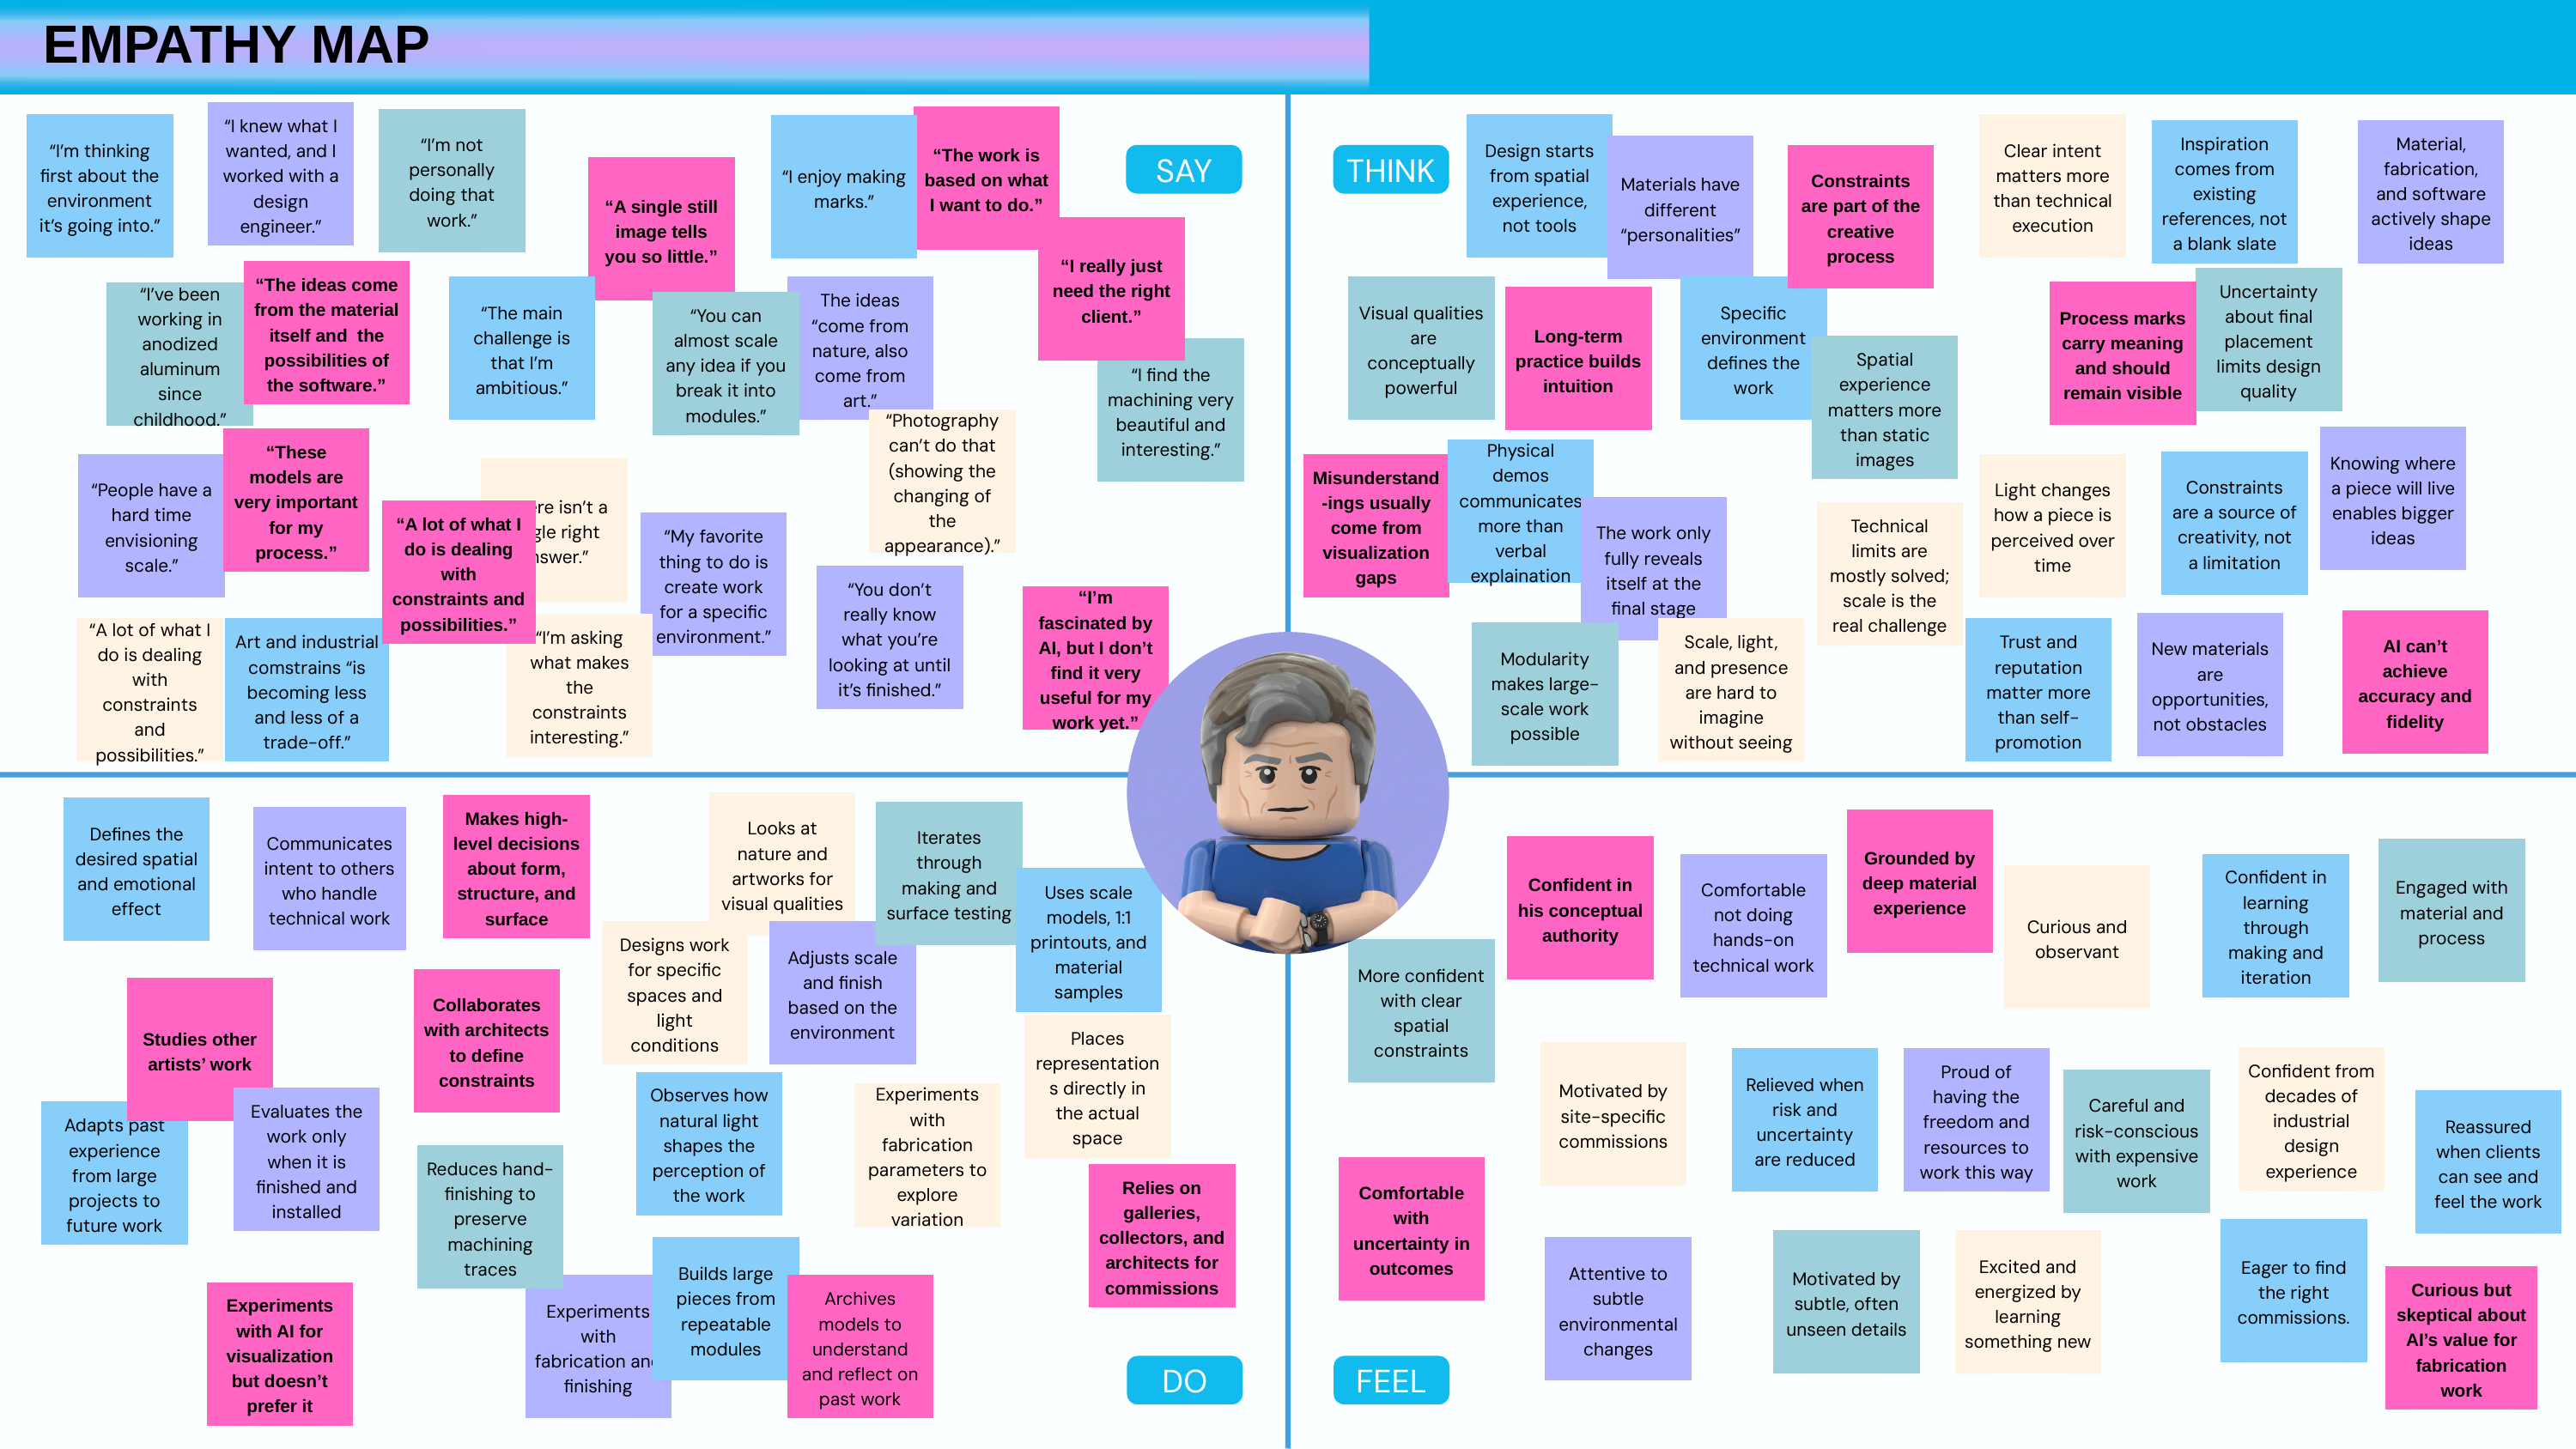

EMPATHY MAP

“I knew what I wanted, and I worked with a design engineer.”

“The work is based on what I want to do.”

“I’m not personally doing that work.”

“I’m thinking first about the environment it’s going into.”

Design starts from spatial experience, not tools

Clear intent matters more than technical execution

“I enjoy making marks.”

Inspiration comes from existing references, not a blank slate

Material, fabrication, and software actively shape ideas

Materials have different “personalities”

SAY

THINK

Constraints are part of the creative process

“A single still image tells you so little.”

“I really just need the right client.”

“The ideas come from the material itself and  the possibilities of the software.”

Uncertainty about final placement limits design quality

“The main challenge is that I’m ambitious.”

The ideas “come from nature, also come from art.”

Visual qualities  are conceptually powerful

Specific environment defines the work

Process marks carry meaning and should remain visible

“I’ve been working in anodized aluminum since childhood.”

Long-term practice builds intuition

“You can almost scale any idea if you break it into modules.”

Spatial experience matters more than static images

“I find the machining very beautiful and interesting.”

“Photography can’t do that (showing the changing of the appearance).”

Knowing where a piece will live enables bigger ideas

“These models are very important for my process.”

Physical demos communicates more than verbal explaination

Constraints are a source of creativity, not a limitation

“People have a hard time envisioning scale.”

Misunderstand-ings usually come from visualization gaps

Light changes how a piece is perceived over time

“There isn’t a single right answer.”

The work only fully reveals itself at the final stage

“A lot of what I do is dealing with constraints and possibilities.”

Technical limits are mostly solved; scale is the real challenge

“My favorite thing to do is create work for a specific environment.”

“You don’t really know what you’re looking at until it’s finished.”

“I’m fascinated by AI, but I don’t find it very useful for my work yet.”

AI can’t achieve accuracy and fidelity

New materials are opportunities, not obstacles

“I’m asking what makes the constraints interesting.”

“A lot of what I do is dealing with constraints and possibilities.”

Art and industrial comstrains “is becoming less and less of a trade-off.”

Scale, light, and presence are hard to imagine without seeing

Trust and reputation matter more than self-promotion

Modularity makes large-scale work possible

Looks at nature and artworks for visual qualities

Makes high-level decisions about form, structure, and surface

Defines the desired spatial and emotional effect

Iterates through making and surface testing

Communicates intent to others who handle technical work

Grounded by deep material experience

Confident in his conceptual authority

Engaged with material and process

Comfortable not doing hands-on technical work

Confident in learning through making and iteration

Curious and observant

Uses scale models, 1:1 printouts, and material samples

Designs work for specific spaces and light conditions

Adjusts scale and finish based on the environment

More confident with clear spatial constraints

Collaborates with architects to define constraints

Studies other artists’ work

Places representations directly in the actual space

Motivated by site-specific commissions

Confident from decades of industrial design experience

Relieved when risk and uncertainty are reduced

Proud of having the freedom and resources to work this way

Careful and risk-conscious with expensive work

Observes how natural light shapes the perception of the work

Experiments with fabrication parameters to explore variation

Evaluates the work only when it is finished and installed

Reassured when clients can see and feel the work

Adapts past experience from large projects to future work

Reduces hand-finishing to preserve machining traces

Comfortable with uncertainty in outcomes

Relies on galleries, collectors, and architects for commissions

Eager to find the right commissions.

Motivated by subtle, often unseen details

Excited and energized by learning something new

Builds large pieces from repeatable modules

Attentive to subtle environmental changes

Curious but skeptical about AI’s value for fabrication work

Experiments with fabrication and finishing

Archives models to understand and reflect on past work

Experiments with AI for visualization but doesn’t prefer it

DO

FEEL